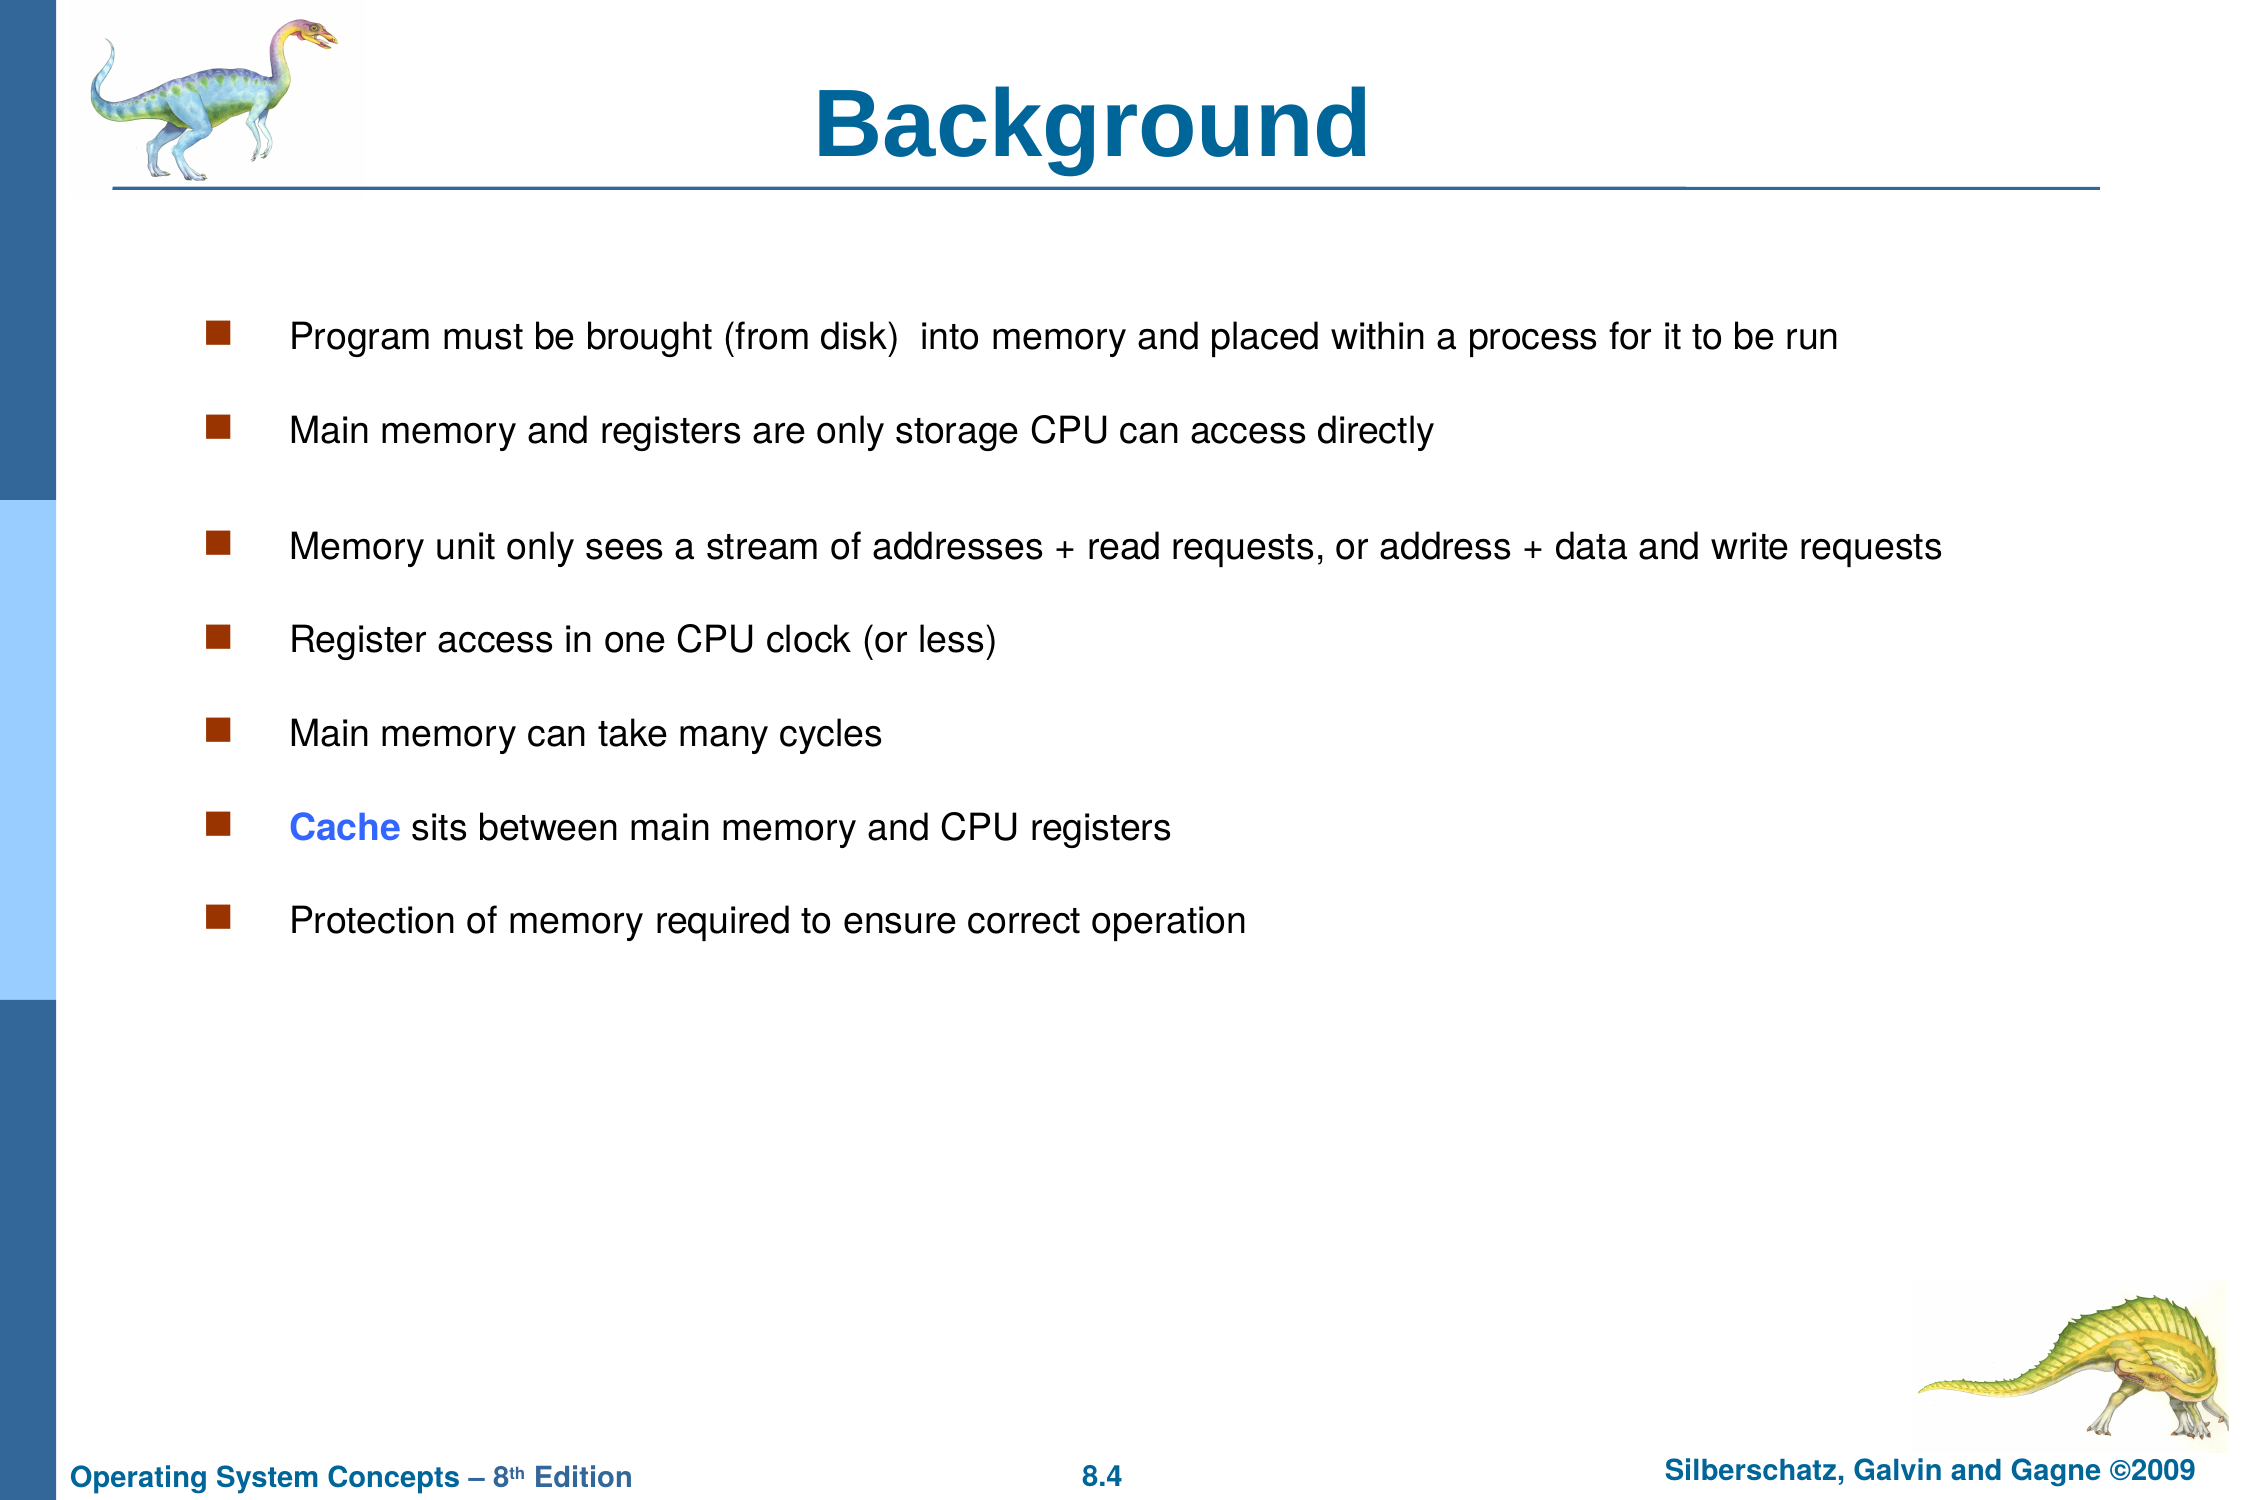

# Background
Program must be brought (from disk)  into memory and placed within a process for it to be run

Main memory and registers are only storage CPU can access directly

Memory unit only sees a stream of addresses + read requests, or address + data and write requests

Register access in one CPU clock (or less)

Main memory can take many cycles

Cache sits between main memory and CPU registers

Protection of memory required to ensure correct operation